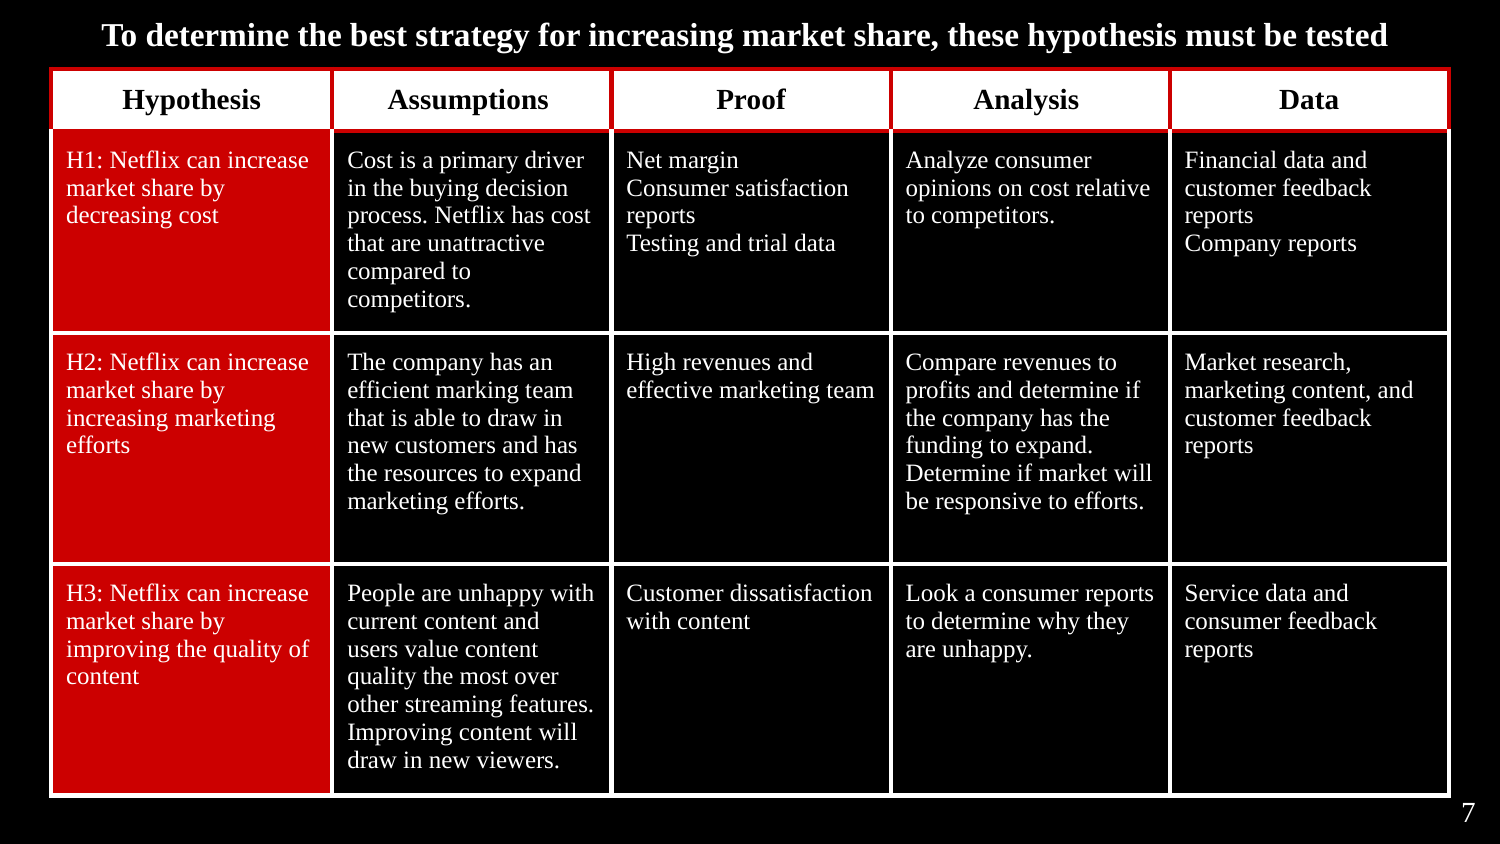

To determine the best strategy for increasing market share, these hypothesis must be tested
| Hypothesis | Assumptions | Proof | Analysis | Data |
| --- | --- | --- | --- | --- |
| H1: Netflix can increase market share by decreasing cost | Cost is a primary driver in the buying decision process. Netflix has cost that are unattractive compared to competitors. | Net margin Consumer satisfaction reports Testing and trial data | Analyze consumer opinions on cost relative to competitors. | Financial data and customer feedback reports Company reports |
| H2: Netflix can increase market share by increasing marketing efforts | The company has an efficient marking team that is able to draw in new customers and has the resources to expand marketing efforts. | High revenues and effective marketing team | Compare revenues to profits and determine if the company has the funding to expand. Determine if market will be responsive to efforts. | Market research, marketing content, and customer feedback reports |
| H3: Netflix can increase market share by improving the quality of content | People are unhappy with current content and users value content quality the most over other streaming features. Improving content will draw in new viewers. | Customer dissatisfaction with content | Look a consumer reports to determine why they are unhappy. | Service data and consumer feedback reports |
#
7